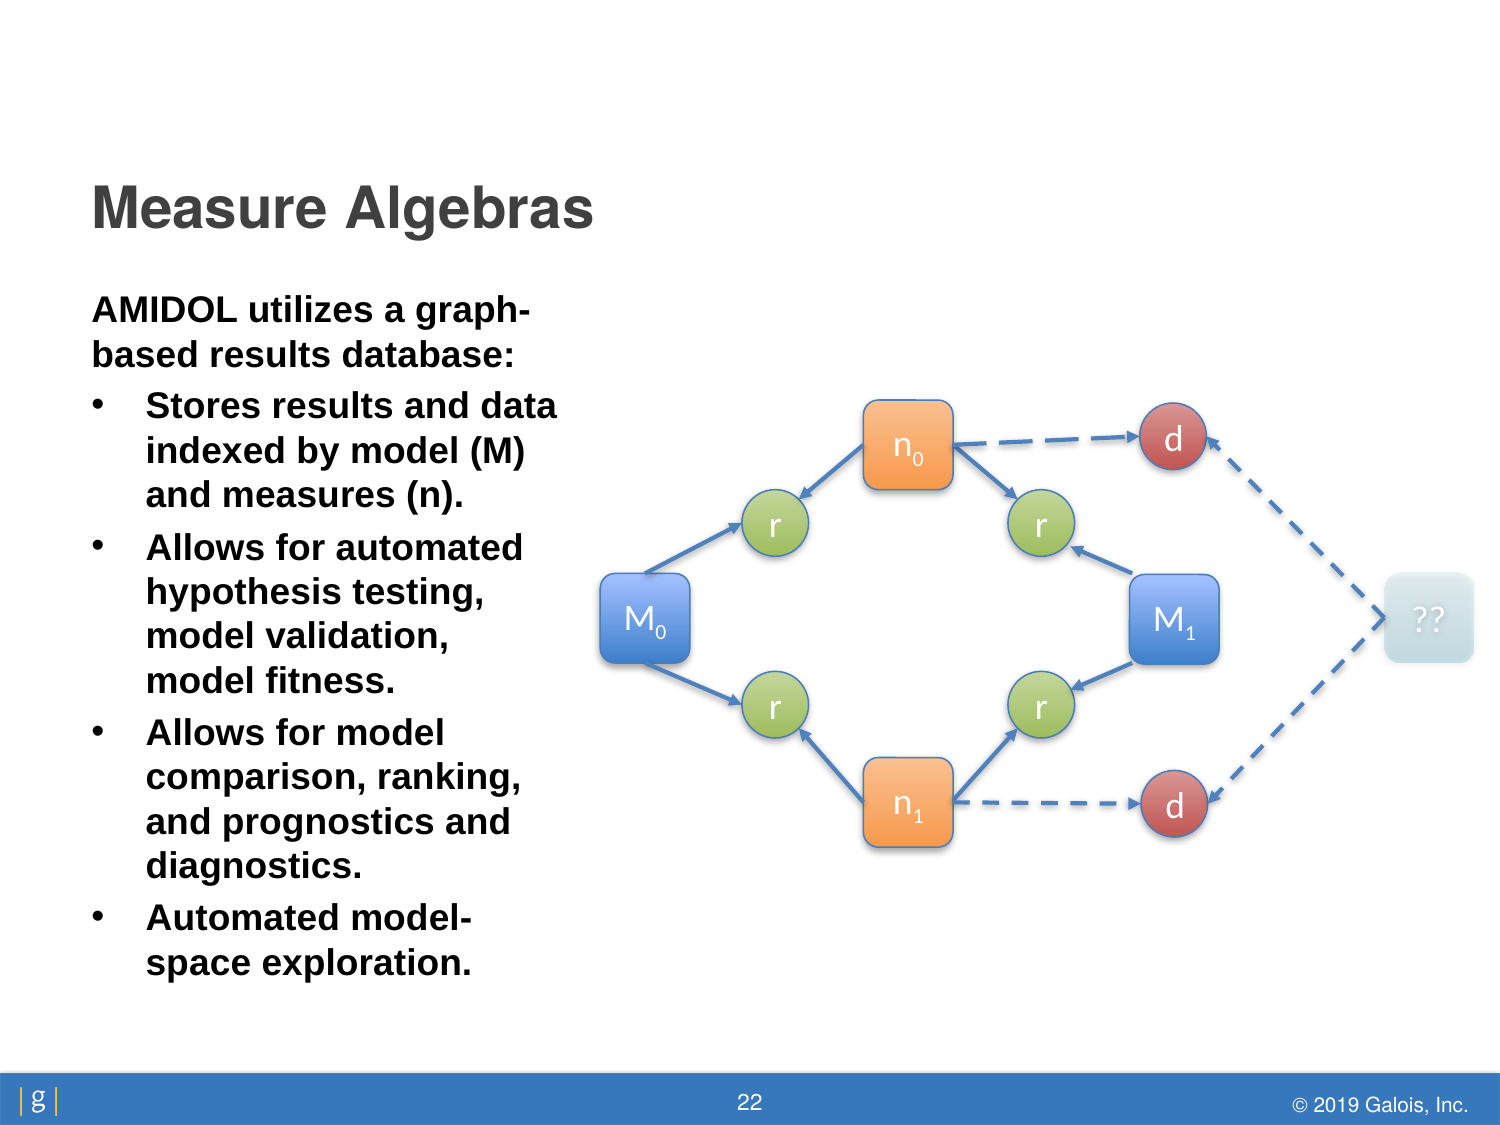

# Measure Algebras
AMIDOL utilizes a graph-based results database:
Stores results and data indexed by model (M) and measures (n).
Allows for automated hypothesis testing, model validation, model fitness.
Allows for model comparison, ranking, and prognostics and diagnostics.
Automated model-space exploration.
n0
d
r
r
??
M0
M1
r
r
n1
d